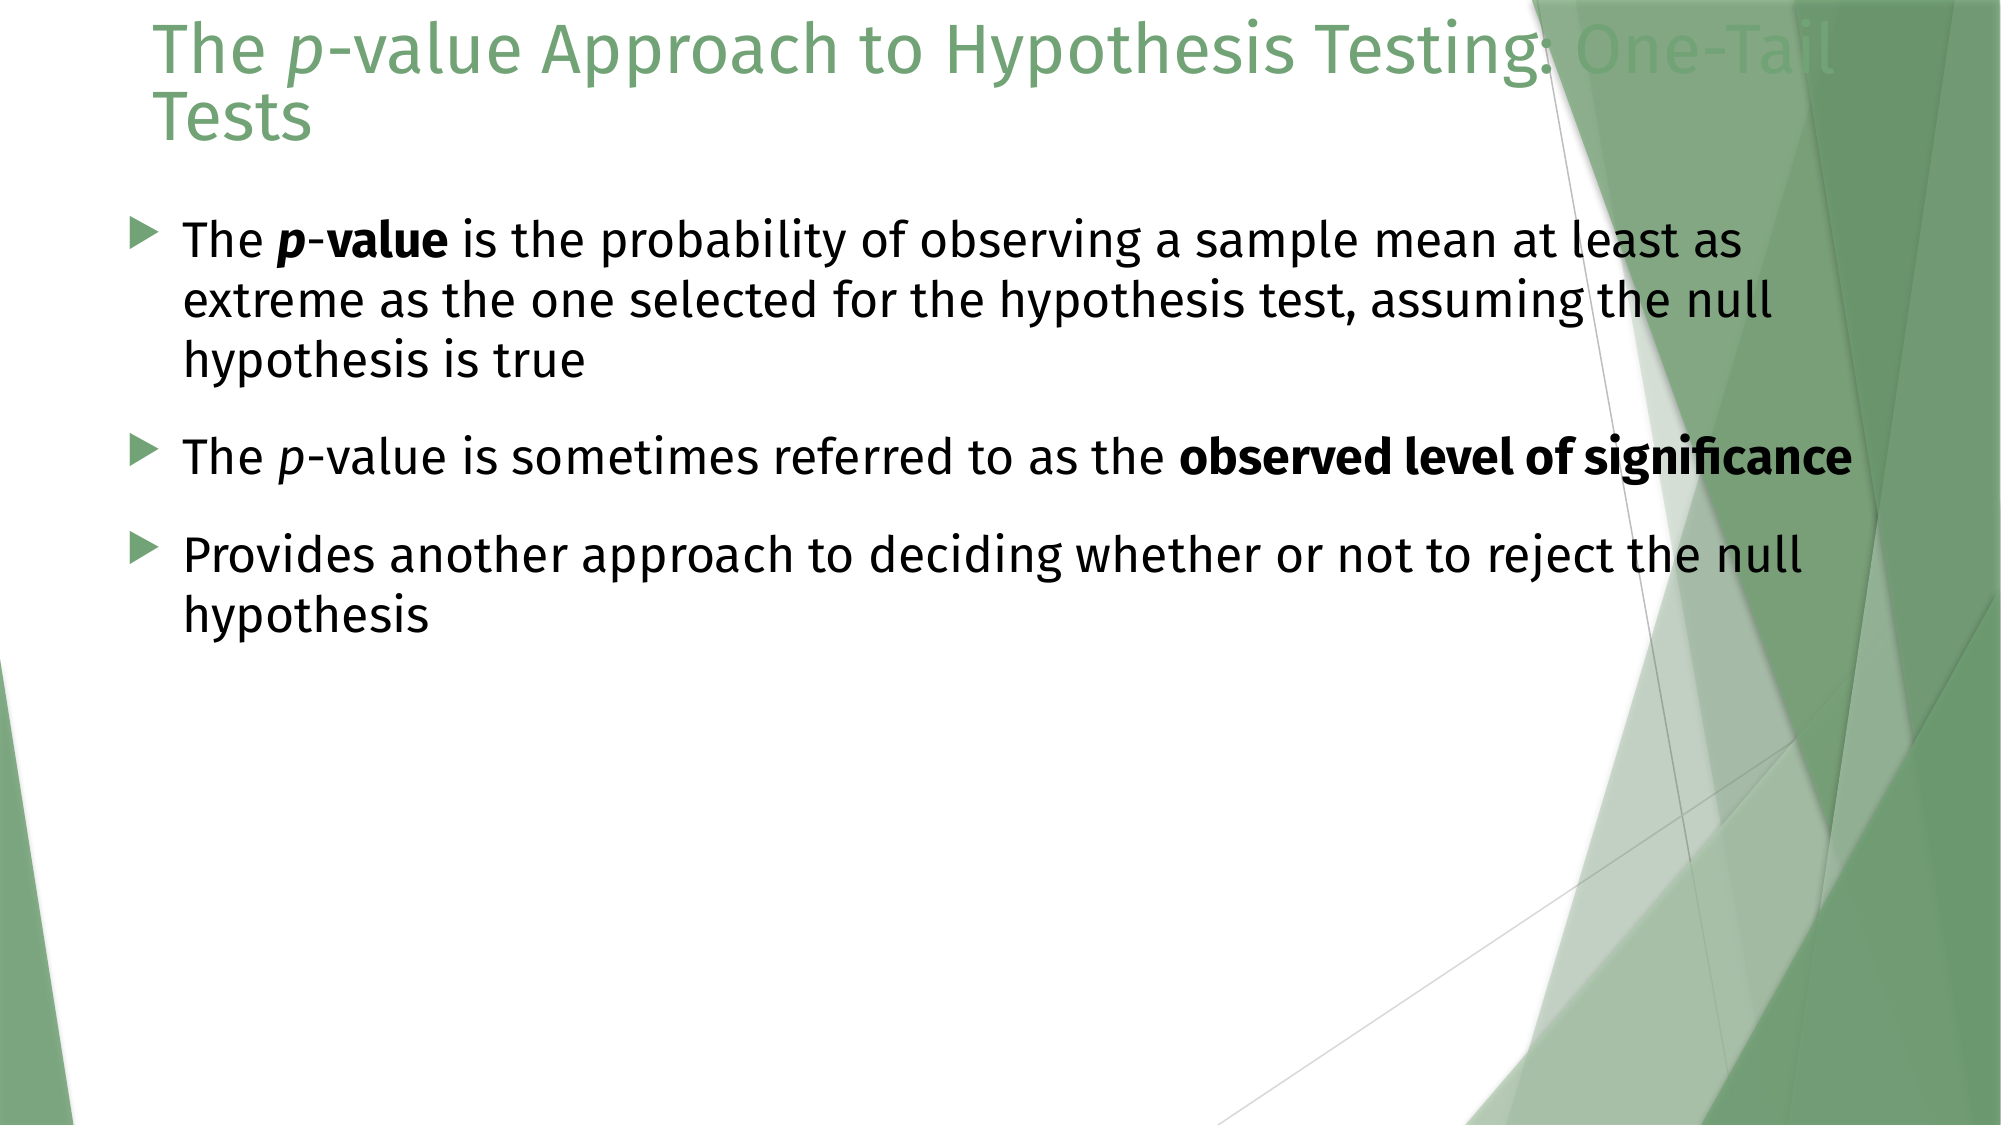

# The p-value Approach to Hypothesis Testing: One-Tail Tests
The p-value is the probability of observing a sample mean at least as extreme as the one selected for the hypothesis test, assuming the null hypothesis is true
The p-value is sometimes referred to as the observed level of significance
Provides another approach to deciding whether or not to reject the null hypothesis